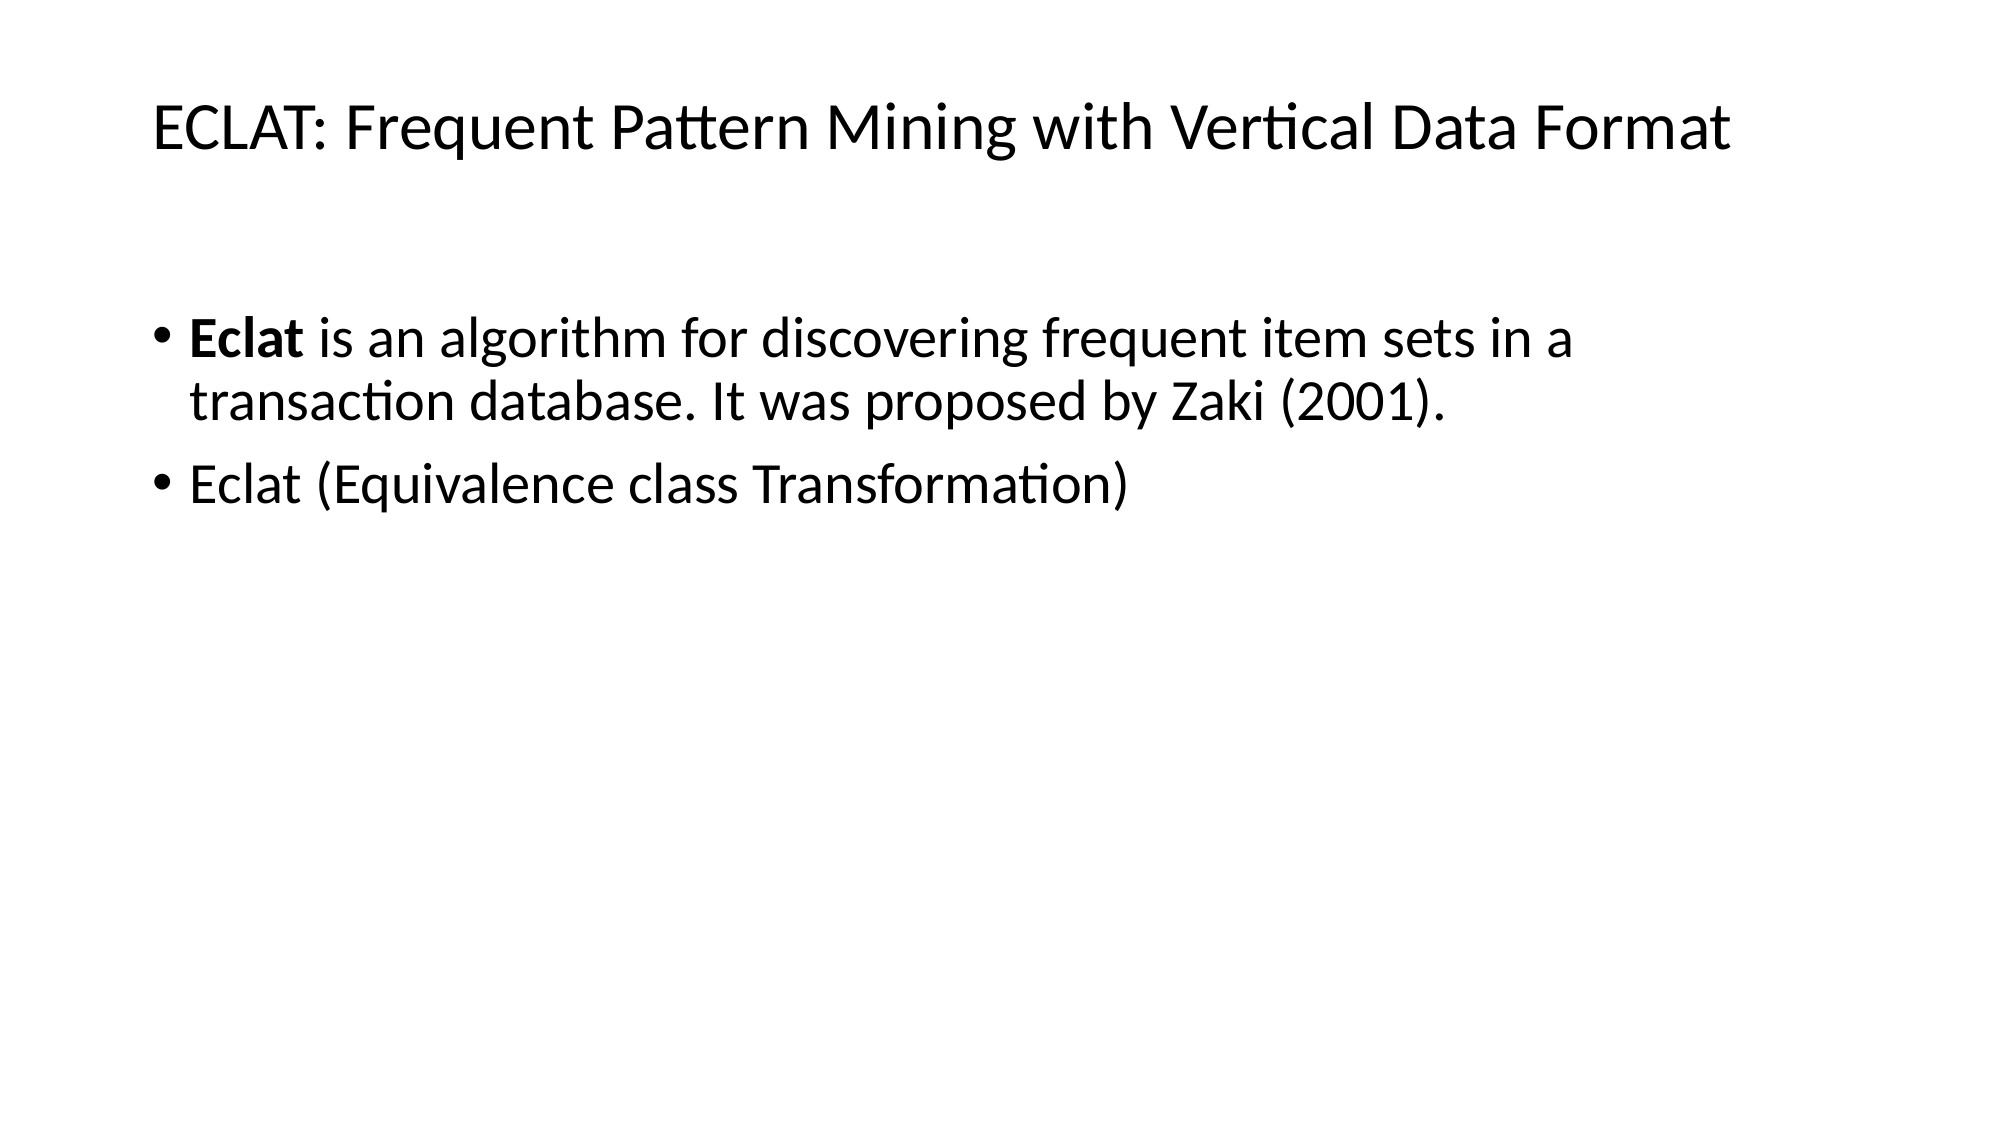

# ECLAT: Frequent Pattern Mining with Vertical Data Format
Eclat is an algorithm for discovering frequent item sets in a transaction database. It was proposed by Zaki (2001).
Eclat (Equivalence class Transformation)